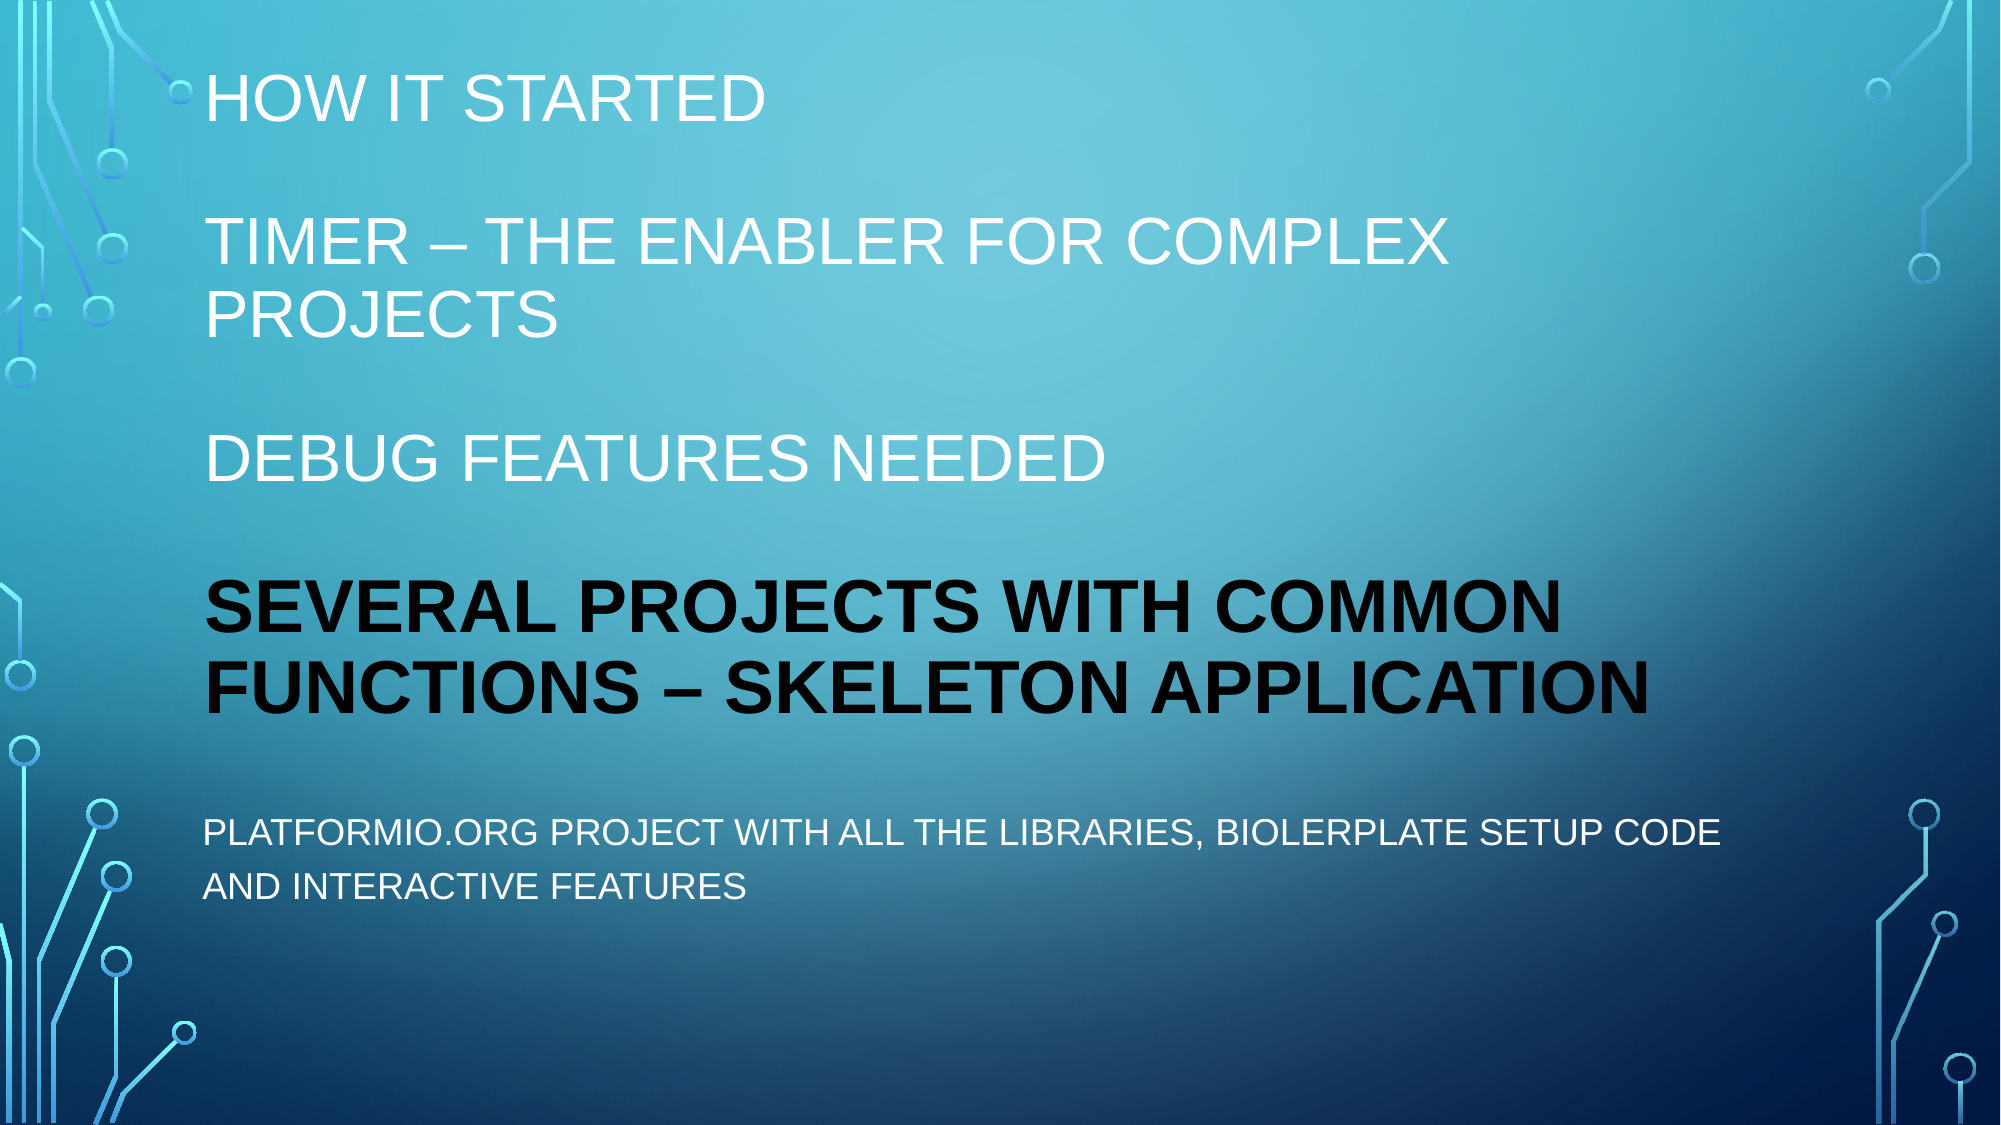

# How it started Timer – the Enabler for complex Projects Debug Features needed Several Projects with common Functions – Skeleton Application

PlatformIO.org Project with all the libraries, Biolerplate Setup code and interactive Features